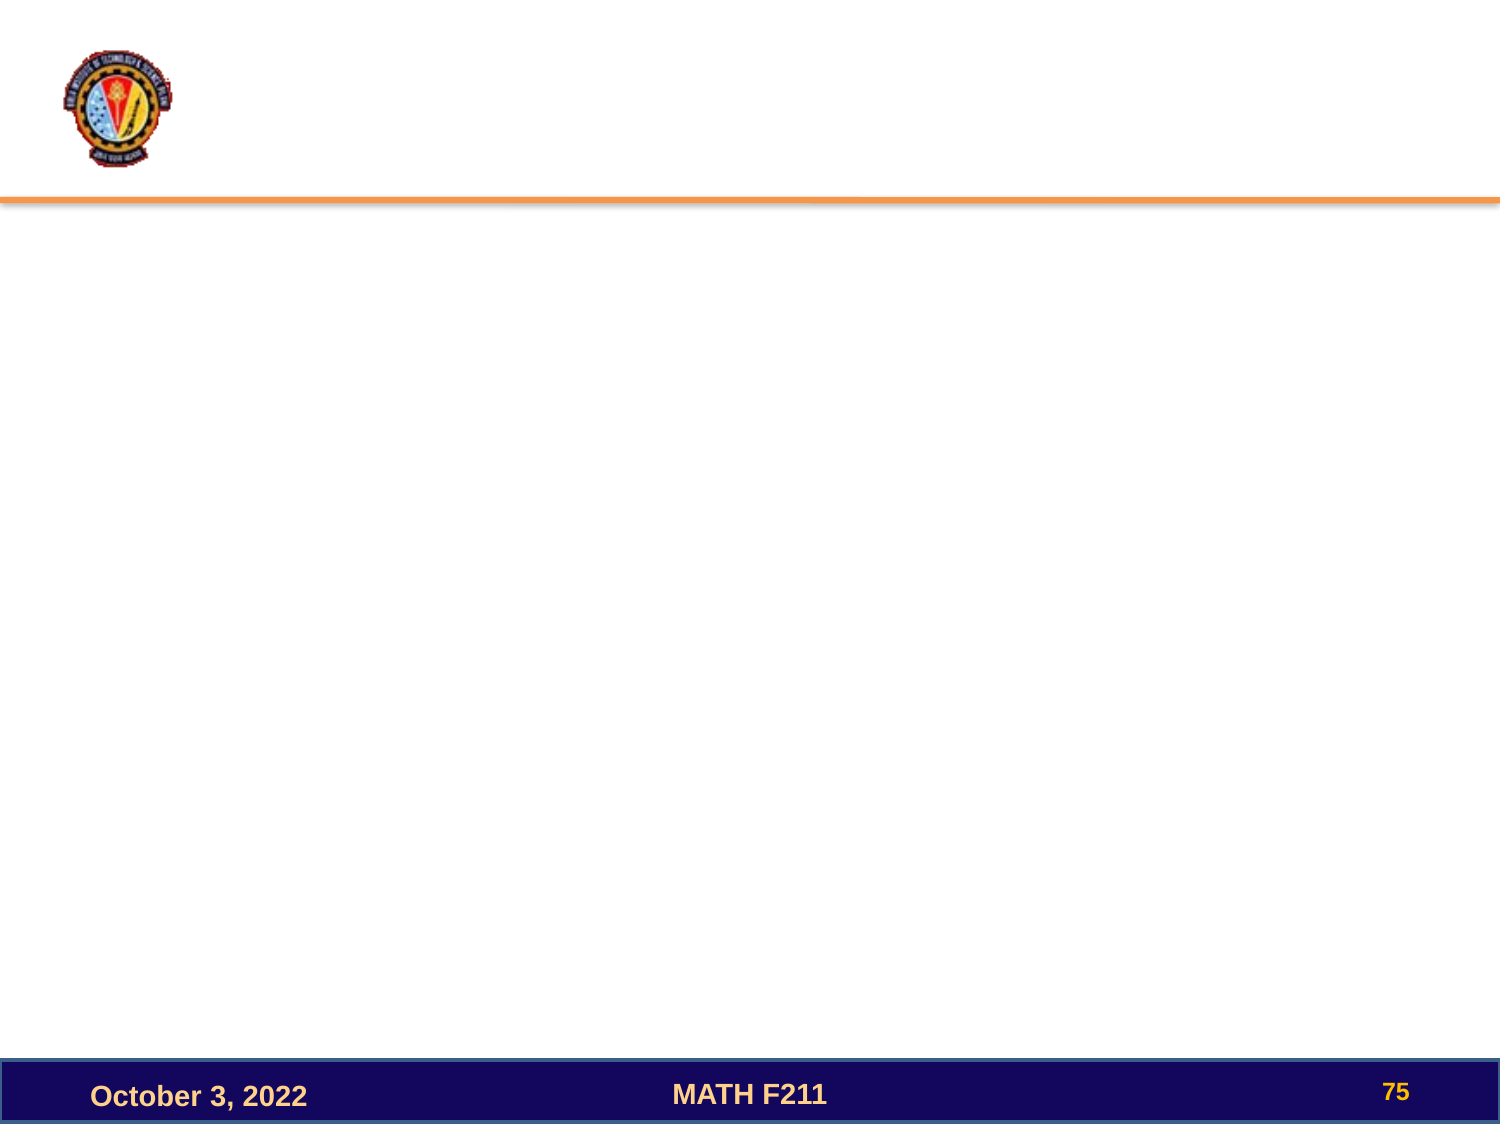

#

75
MATH F211
October 3, 2022